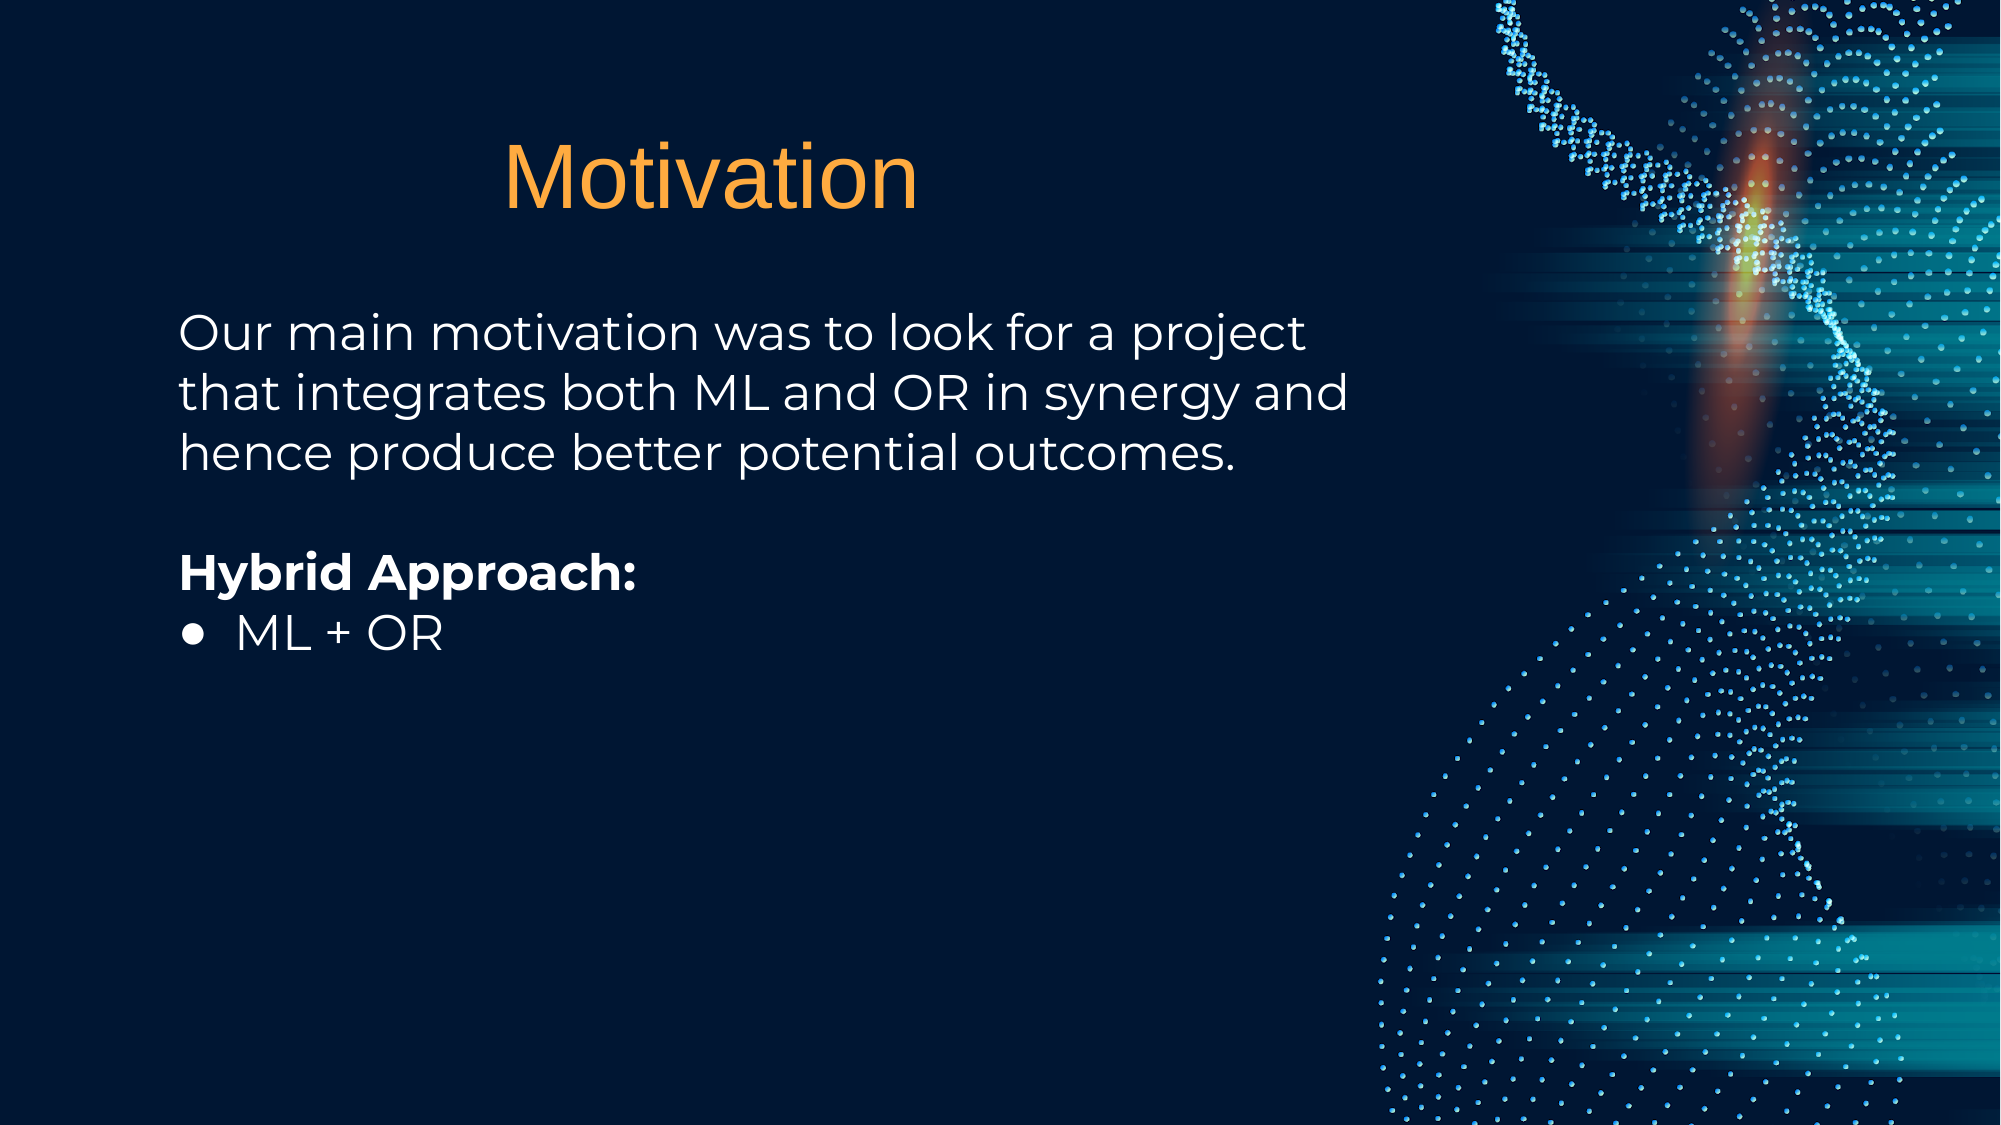

# Motivation
Our main motivation was to look for a project that integrates both ML and OR in synergy and hence produce better potential outcomes.

Hybrid Approach:
ML + OR